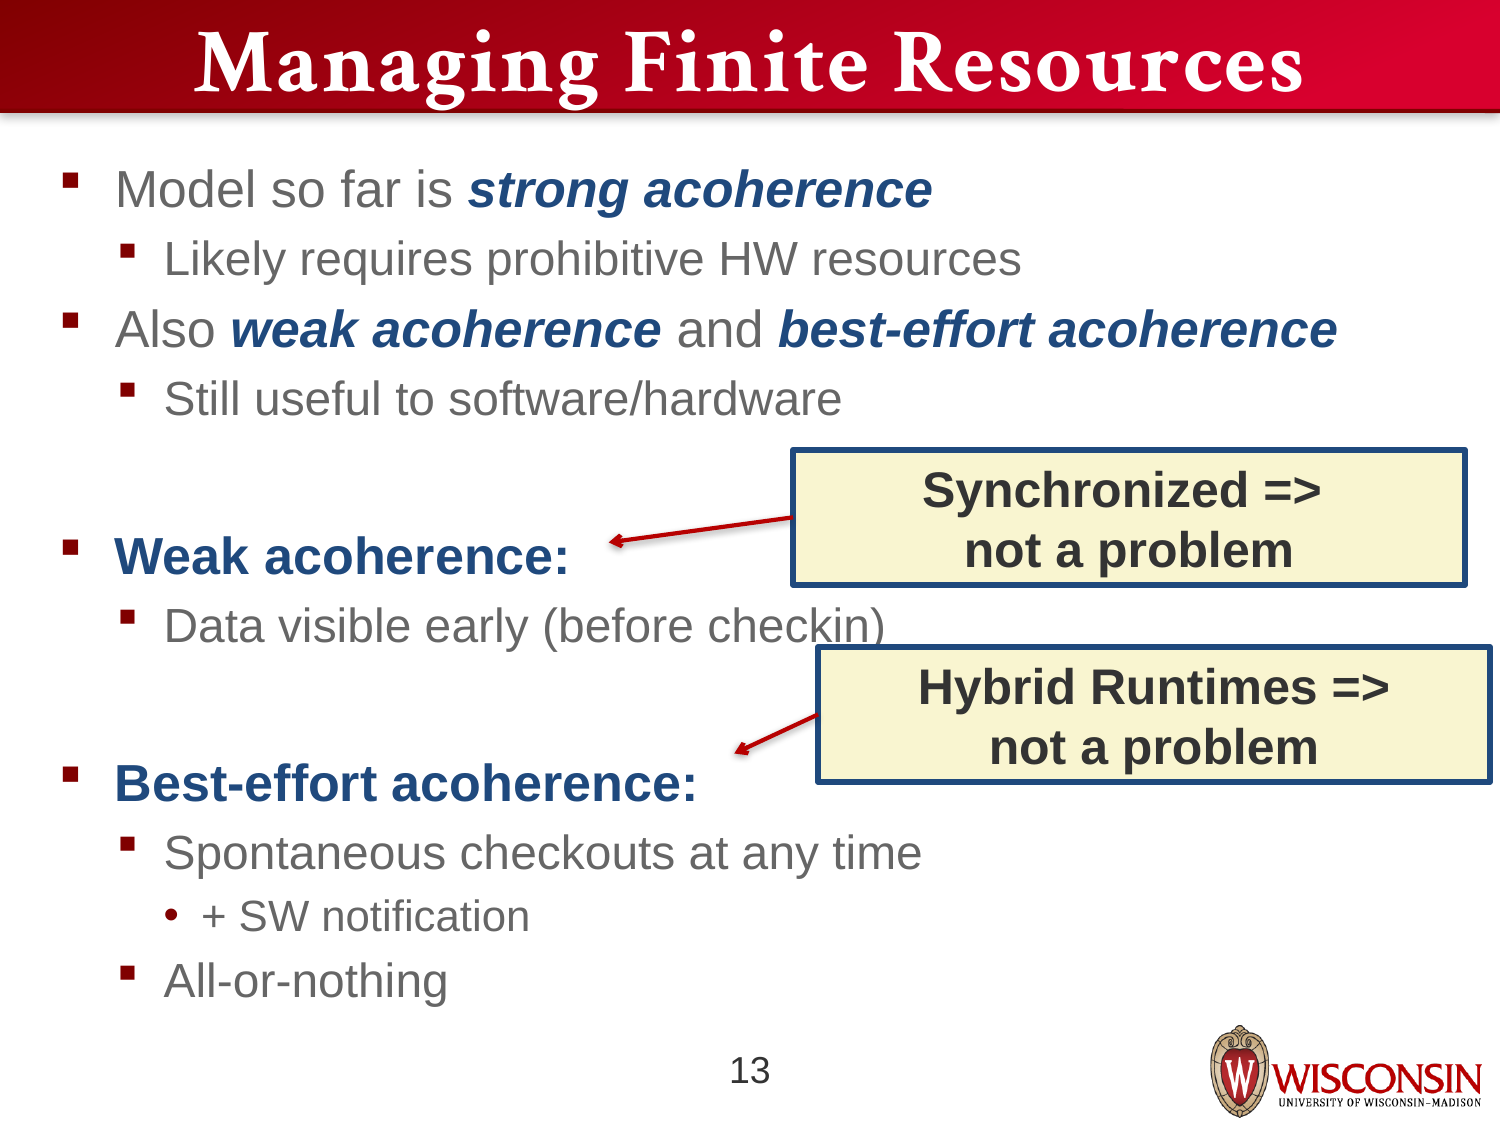

# Managing Finite Resources
Model so far is strong acoherence
Likely requires prohibitive HW resources
Also weak acoherence and best-effort acoherence
Still useful to software/hardware

Weak acoherence:
Data visible early (before checkin)

Best-effort acoherence:
Spontaneous checkouts at any time
+ SW notification
All-or-nothing
Synchronized =>
not a problem
Hybrid Runtimes =>
not a problem